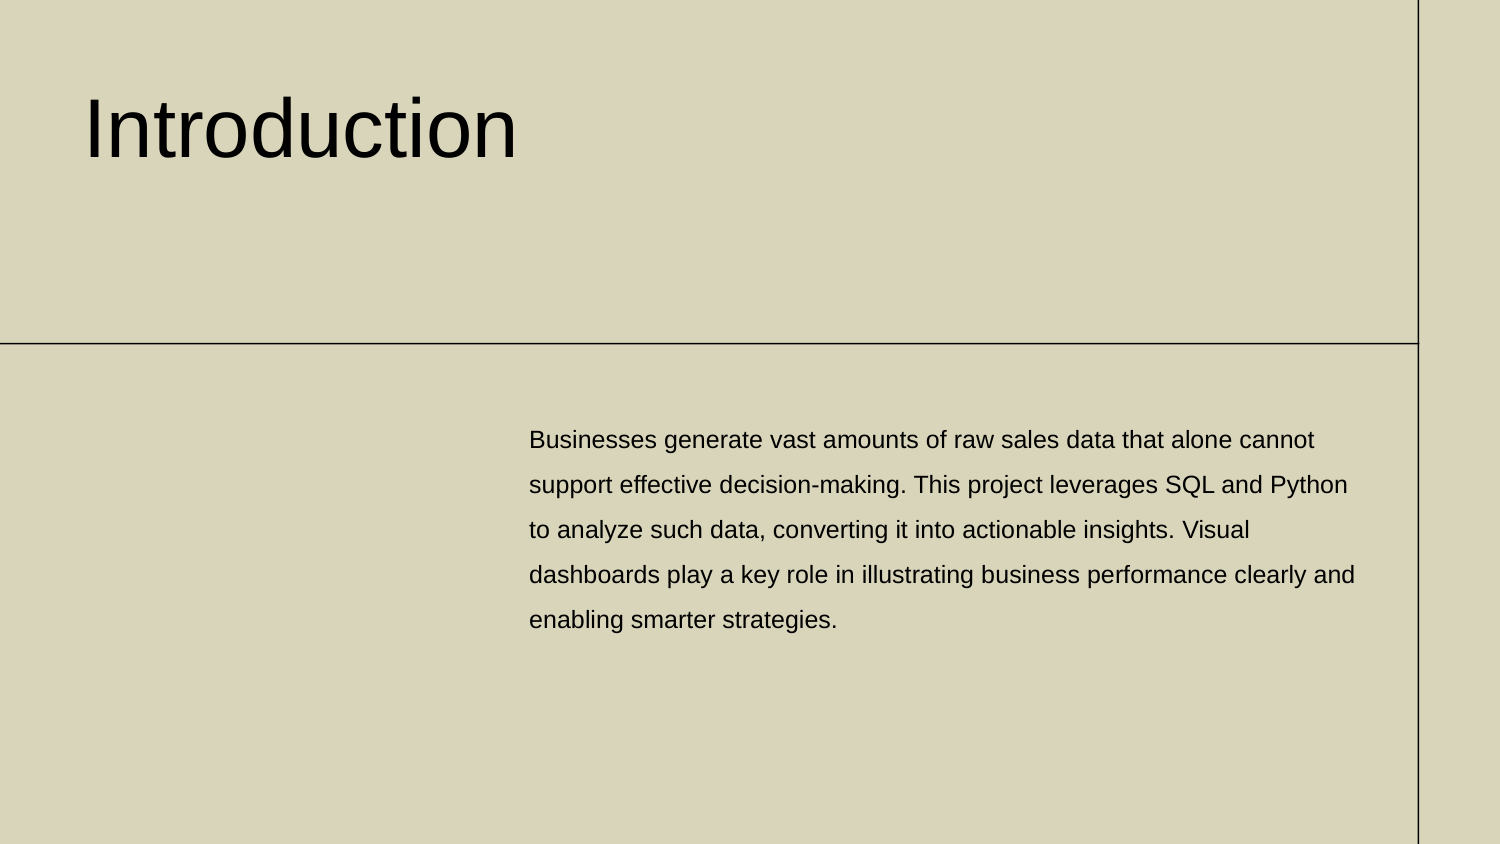

# Introduction
Businesses generate vast amounts of raw sales data that alone cannot support effective decision-making. This project leverages SQL and Python to analyze such data, converting it into actionable insights. Visual dashboards play a key role in illustrating business performance clearly and enabling smarter strategies.